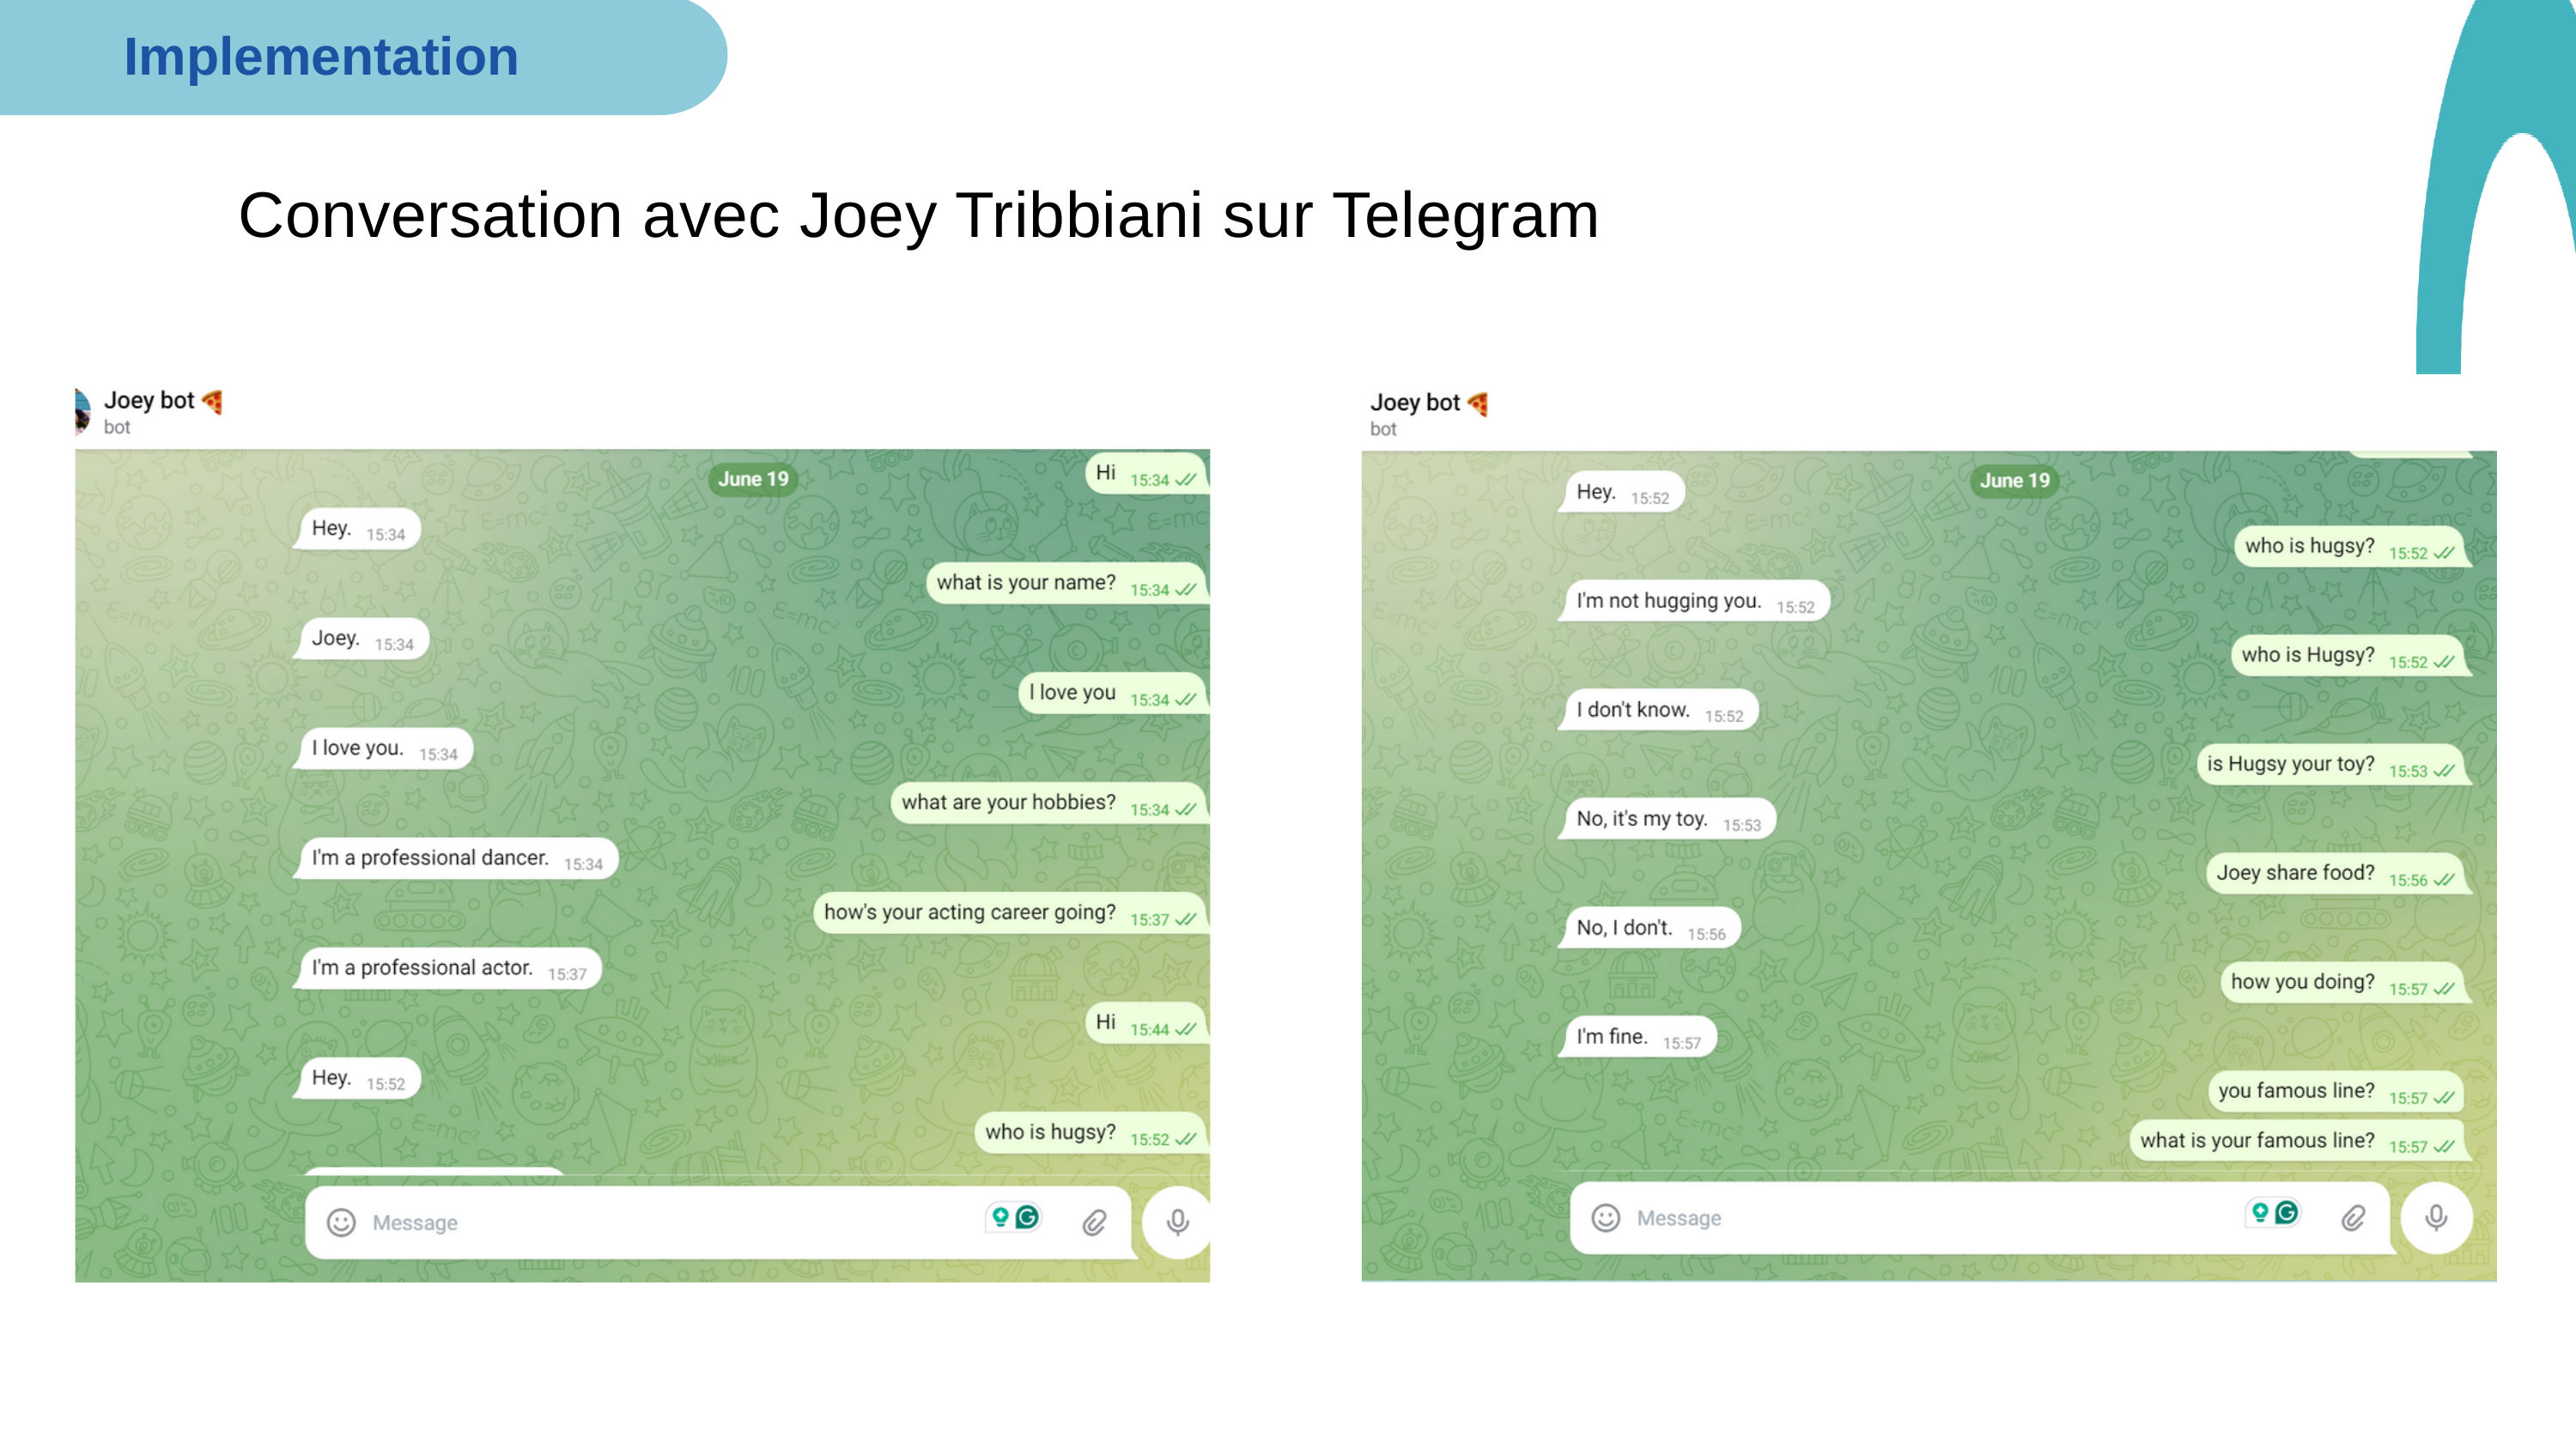

Implementation

Conversation avec Joey Tribbiani sur Telegram